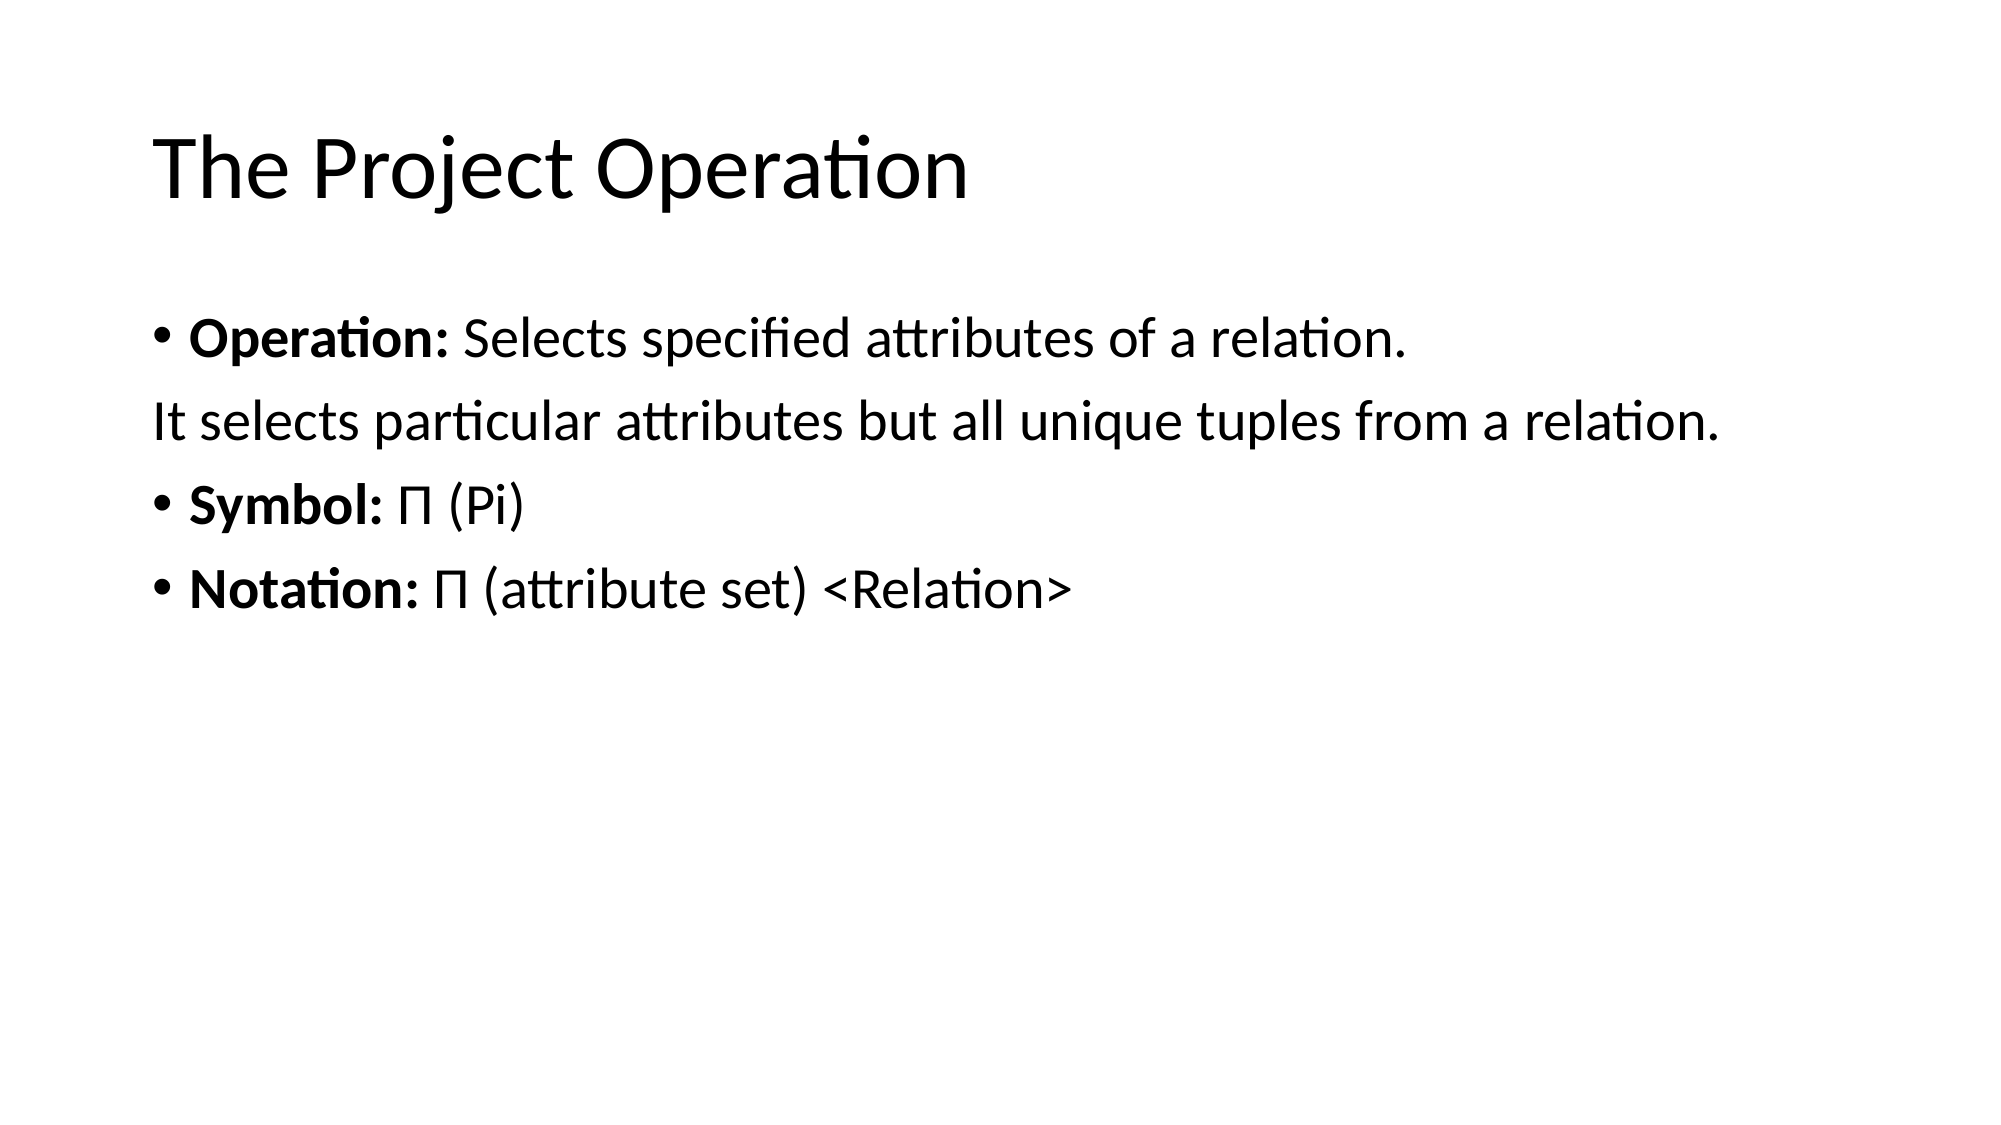

# The Project Operation
Operation: Selects specified attributes of a relation.
It selects particular attributes but all unique tuples from a relation.
Symbol: Π (Pi)
Notation: Π (attribute set) <Relation>